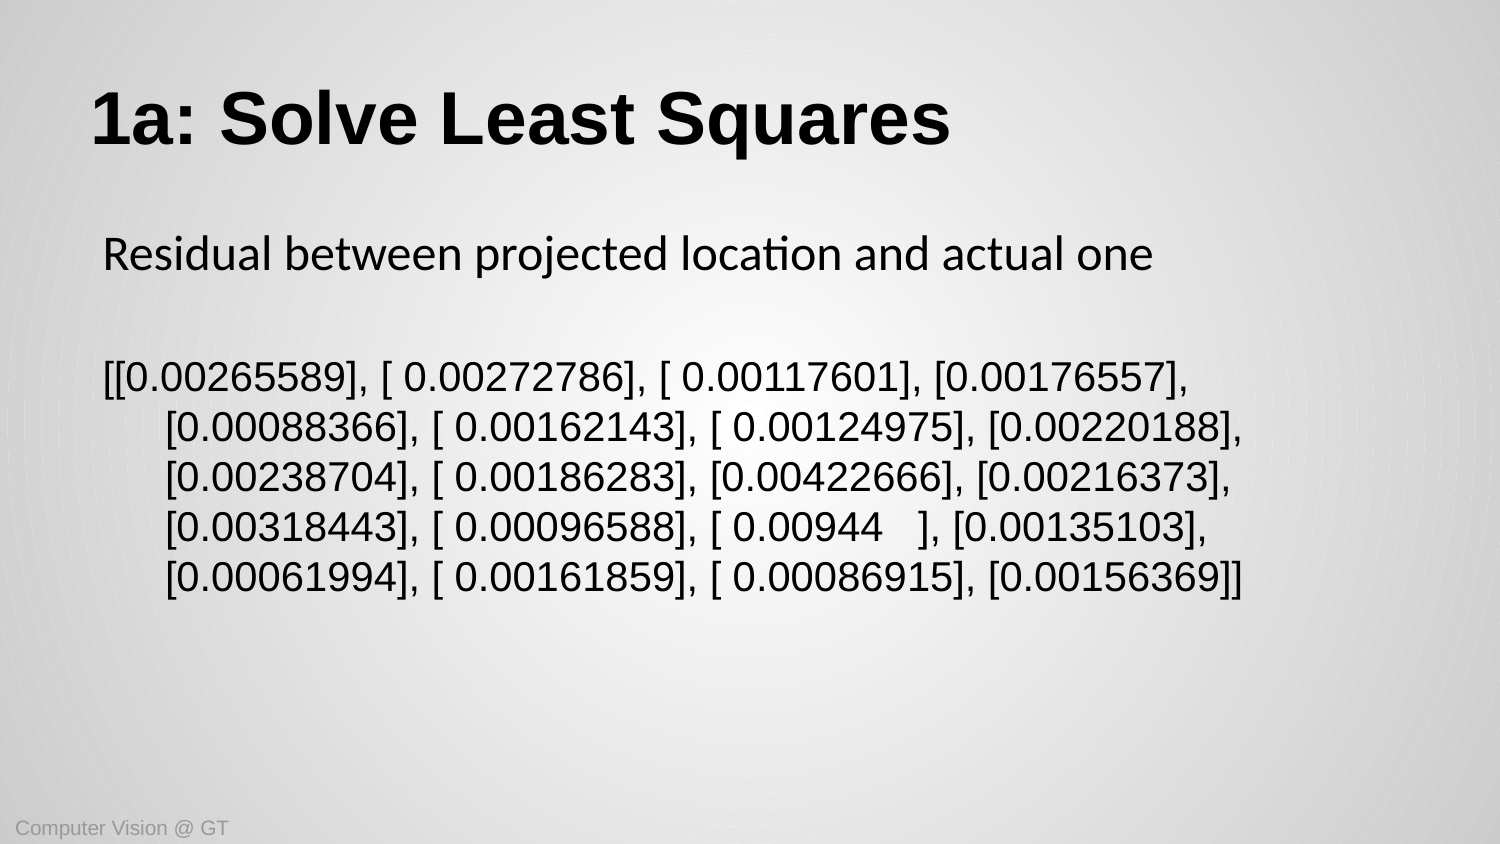

# 1a: Solve Least Squares
Residual between projected location and actual one

[[0.00265589], [ 0.00272786], [ 0.00117601], [0.00176557], [0.00088366], [ 0.00162143], [ 0.00124975], [0.00220188], [0.00238704], [ 0.00186283], [0.00422666], [0.00216373], [0.00318443], [ 0.00096588], [ 0.00944   ], [0.00135103], [0.00061994], [ 0.00161859], [ 0.00086915], [0.00156369]]
Computer Vision @ GT